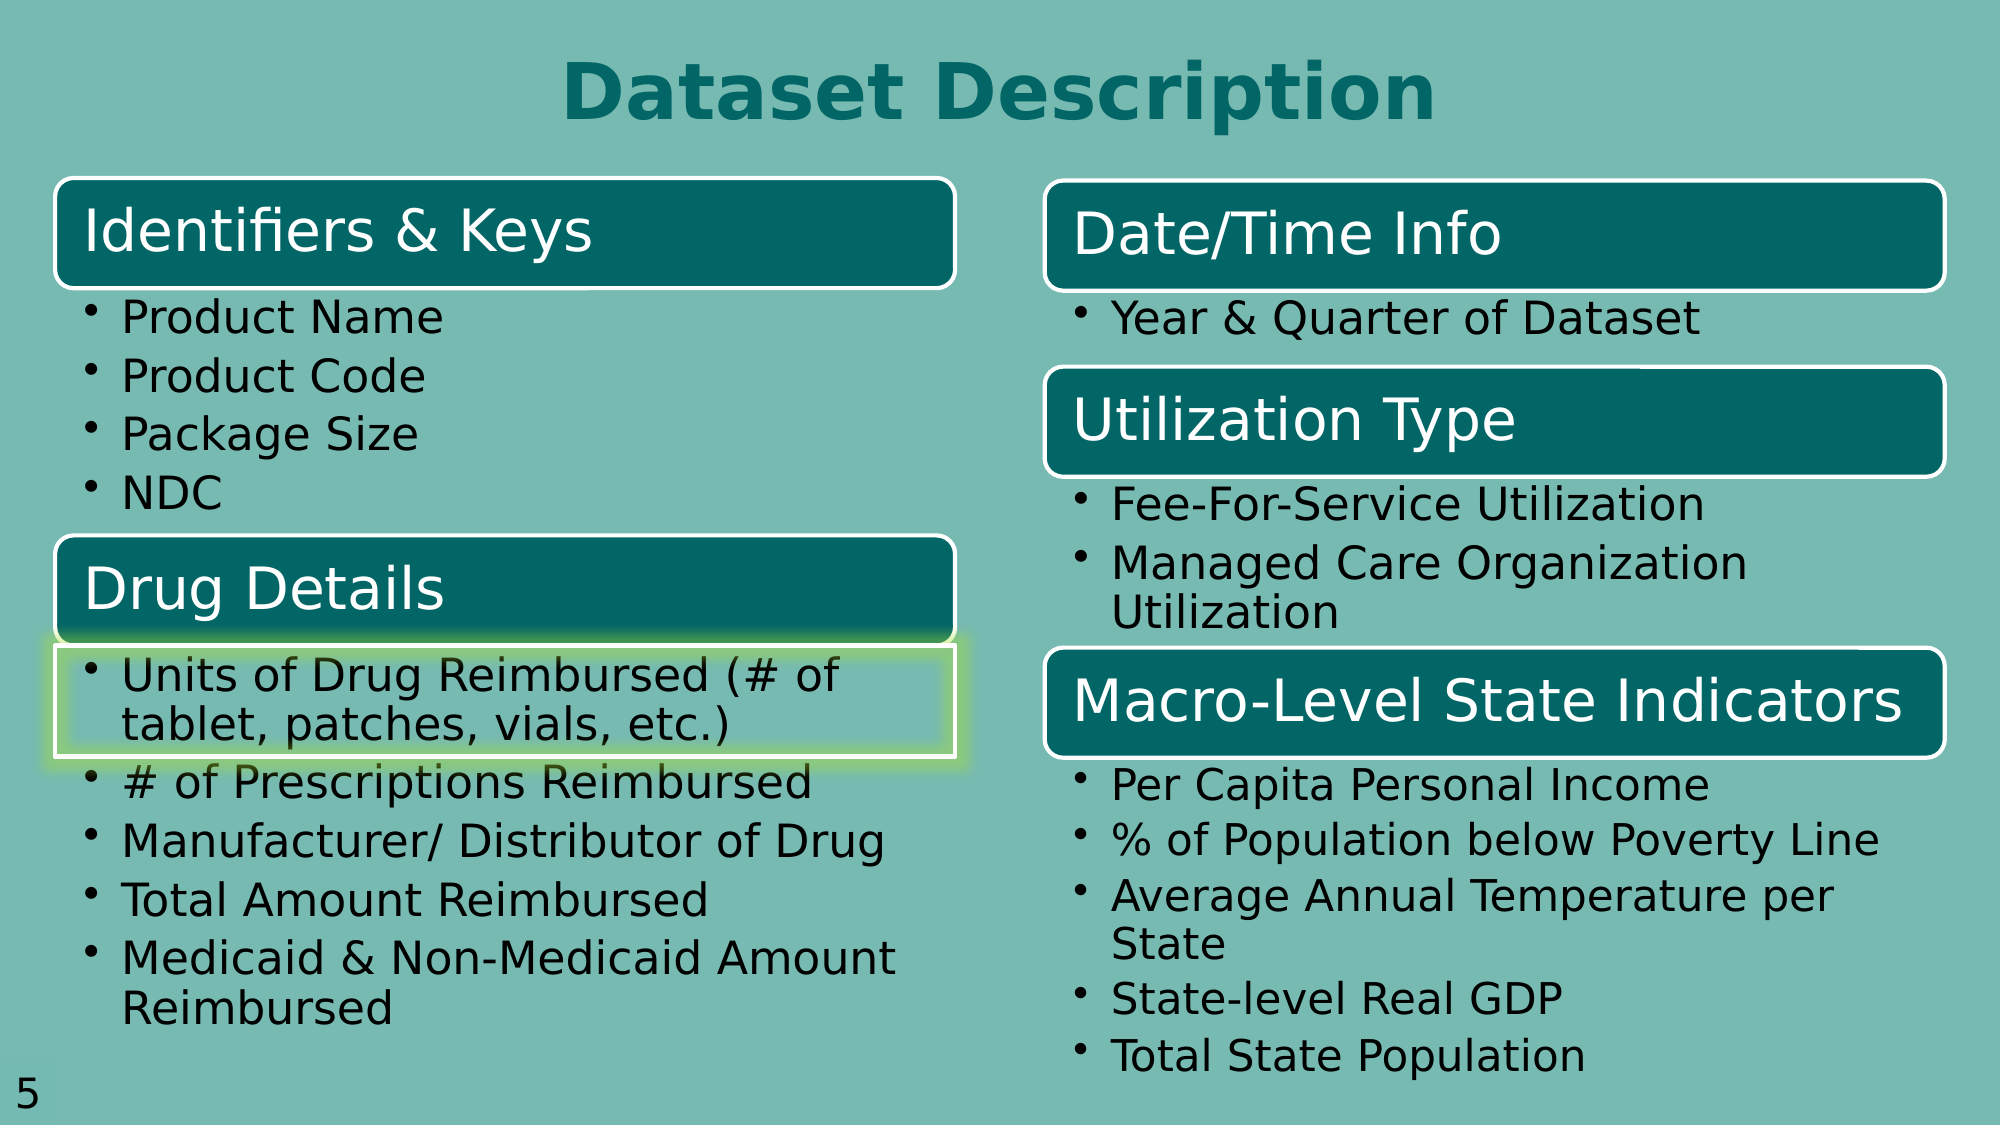

Dataset Description
Identifiers & Keys
Product Name
Product Code
Package Size
NDC
Drug Details
Units of Drug Reimbursed (# of tablet, patches, vials, etc.)
# of Prescriptions Reimbursed
Manufacturer/ Distributor of Drug
Total Amount Reimbursed
Medicaid & Non-Medicaid Amount Reimbursed
Date/Time Info
Year & Quarter of Dataset
Utilization Type
Fee-For-Service Utilization
Managed Care Organization Utilization
Macro-Level State Indicators
Per Capita Personal Income
% of Population below Poverty Line
Average Annual Temperature per State
State-level Real GDP
Total State Population

5